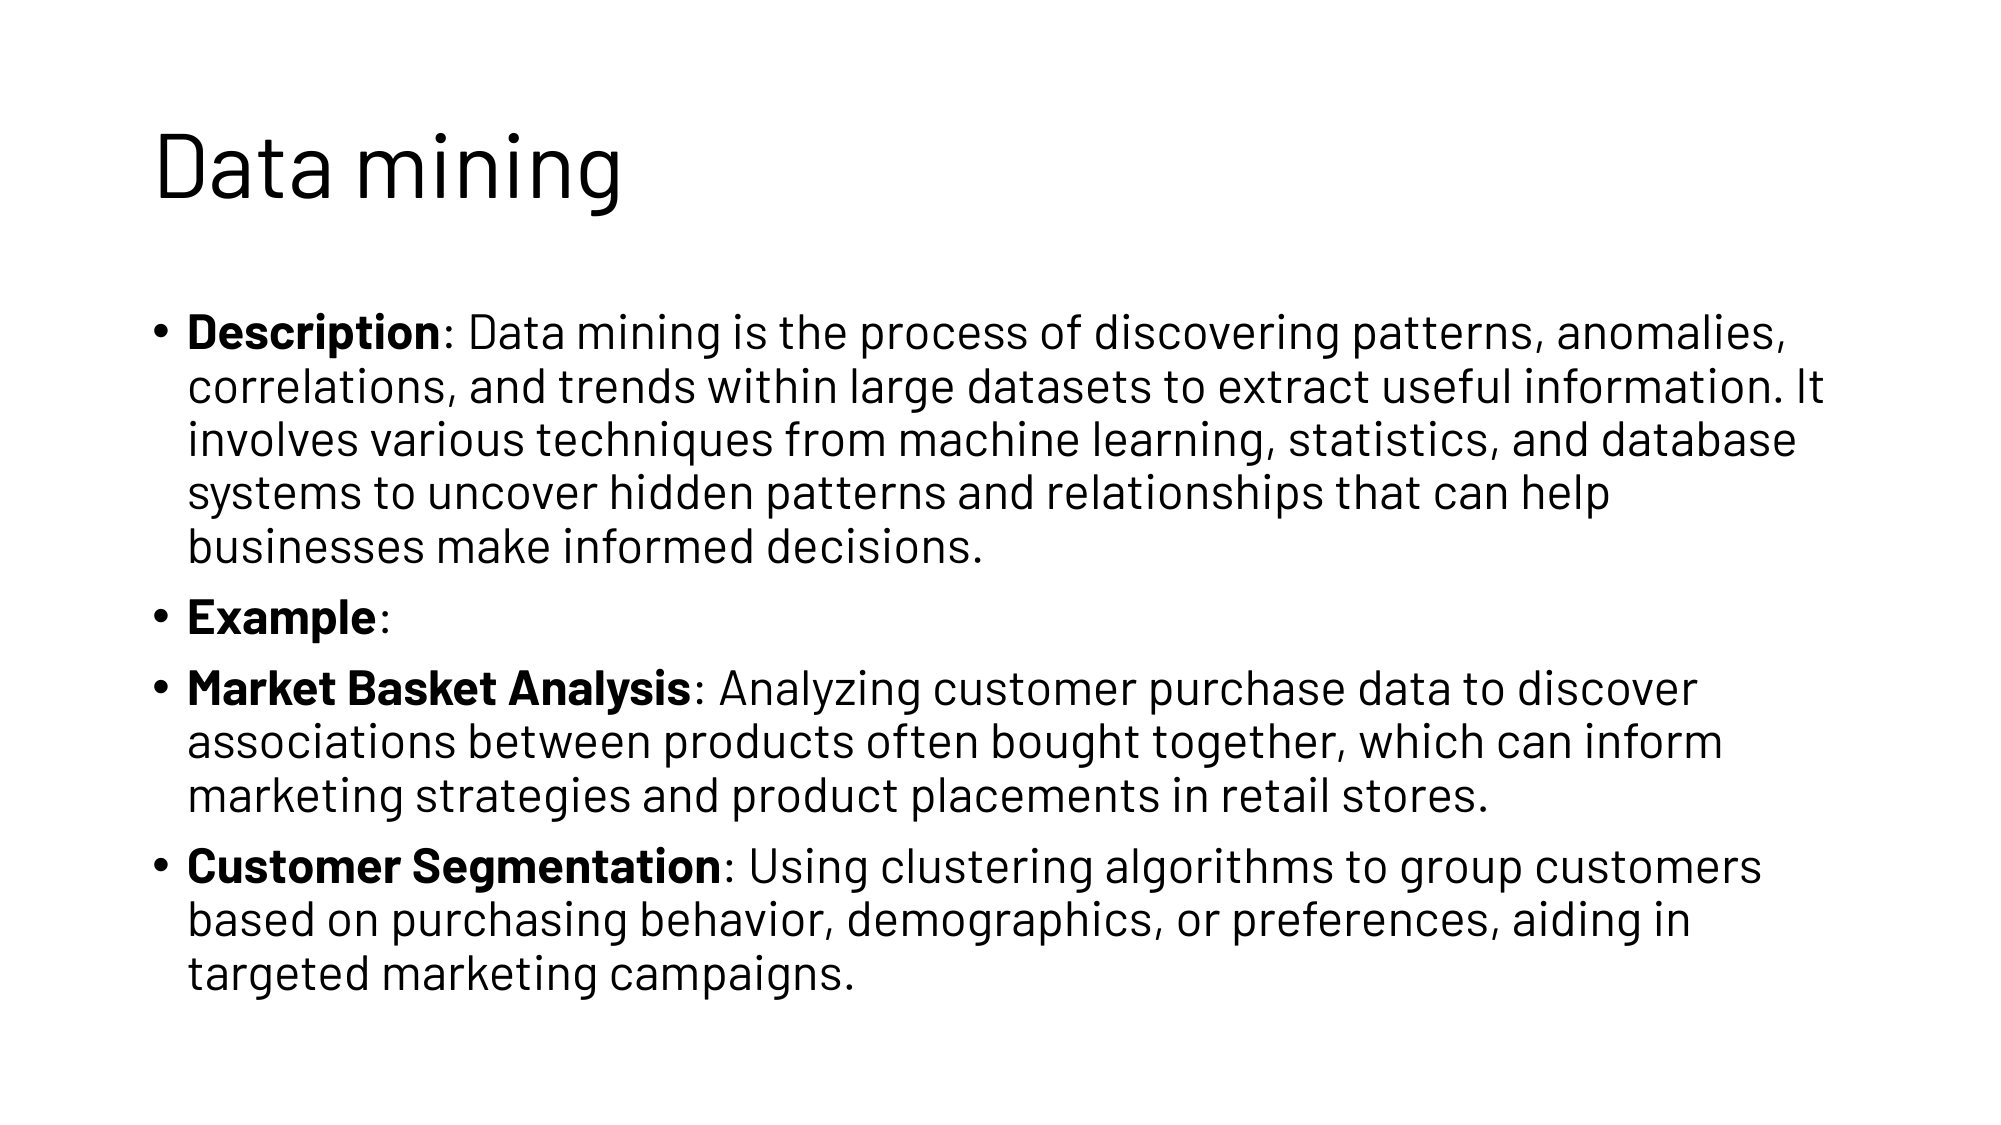

# Data mining
Description: Data mining is the process of discovering patterns, anomalies, correlations, and trends within large datasets to extract useful information. It involves various techniques from machine learning, statistics, and database systems to uncover hidden patterns and relationships that can help businesses make informed decisions.
Example:
Market Basket Analysis: Analyzing customer purchase data to discover associations between products often bought together, which can inform marketing strategies and product placements in retail stores.
Customer Segmentation: Using clustering algorithms to group customers based on purchasing behavior, demographics, or preferences, aiding in targeted marketing campaigns.